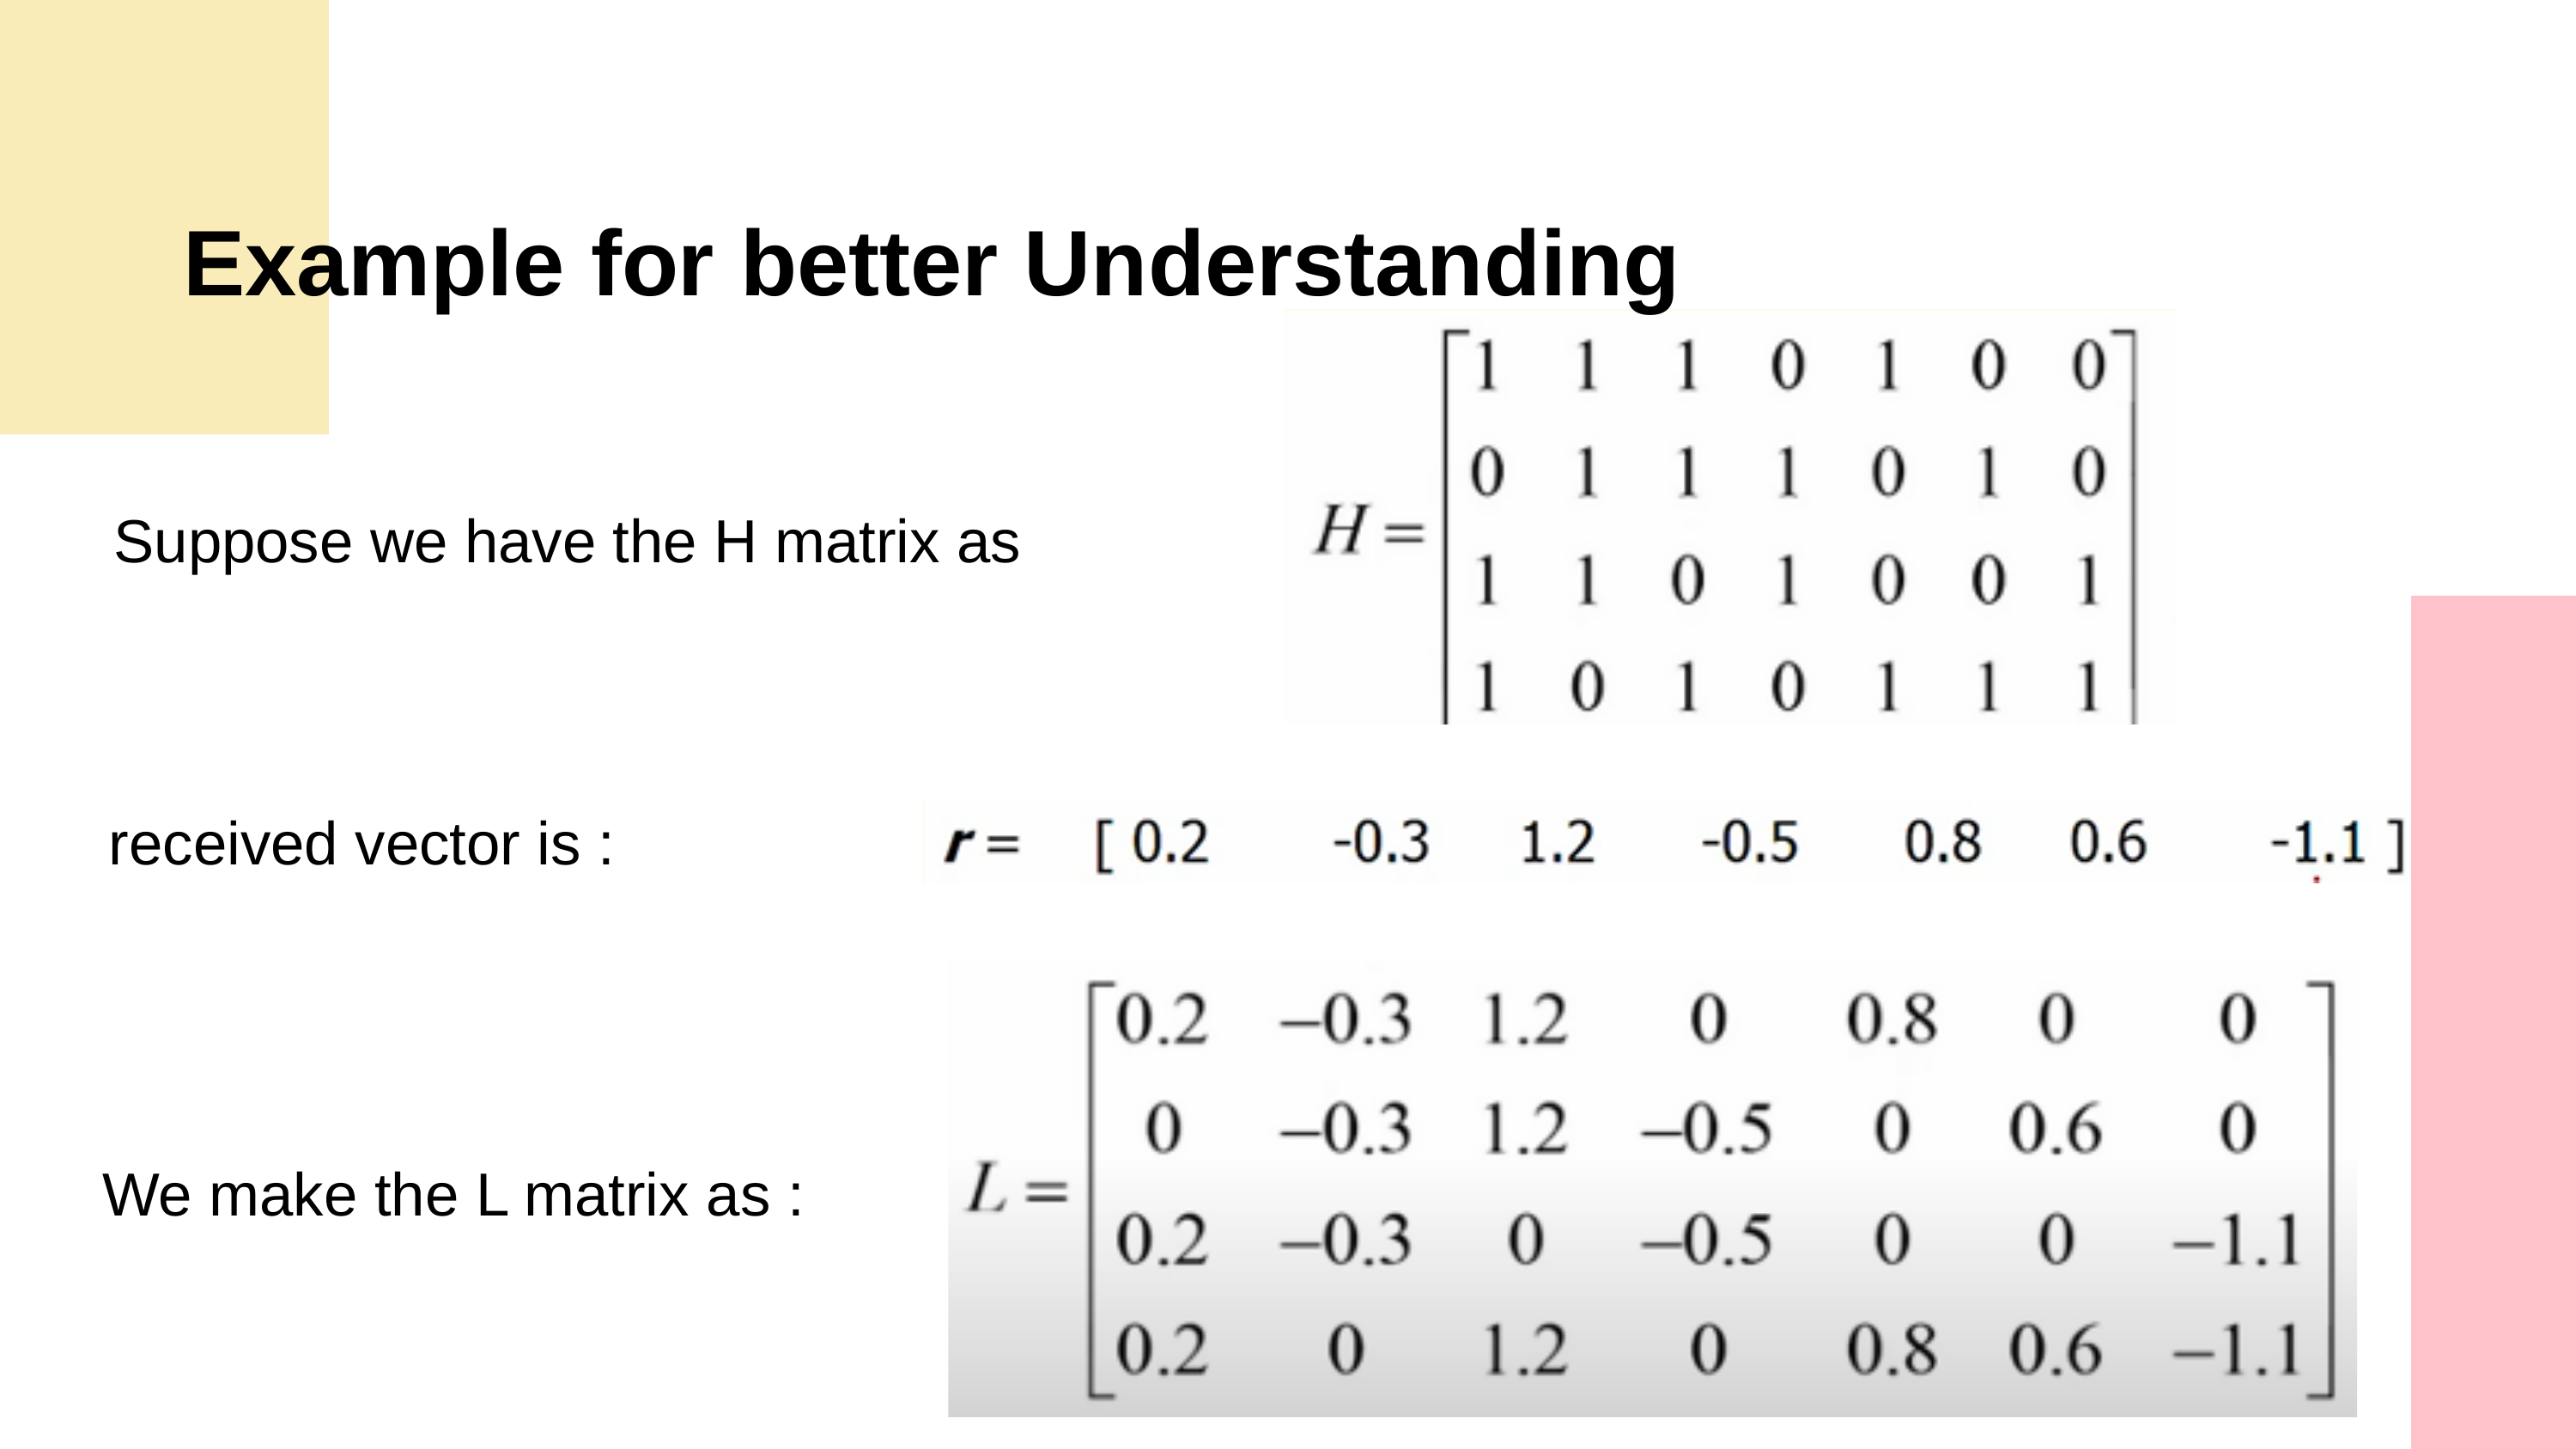

Example for better Understanding

Suppose we have the H matrix as

received vector is :

We make the L matrix as :